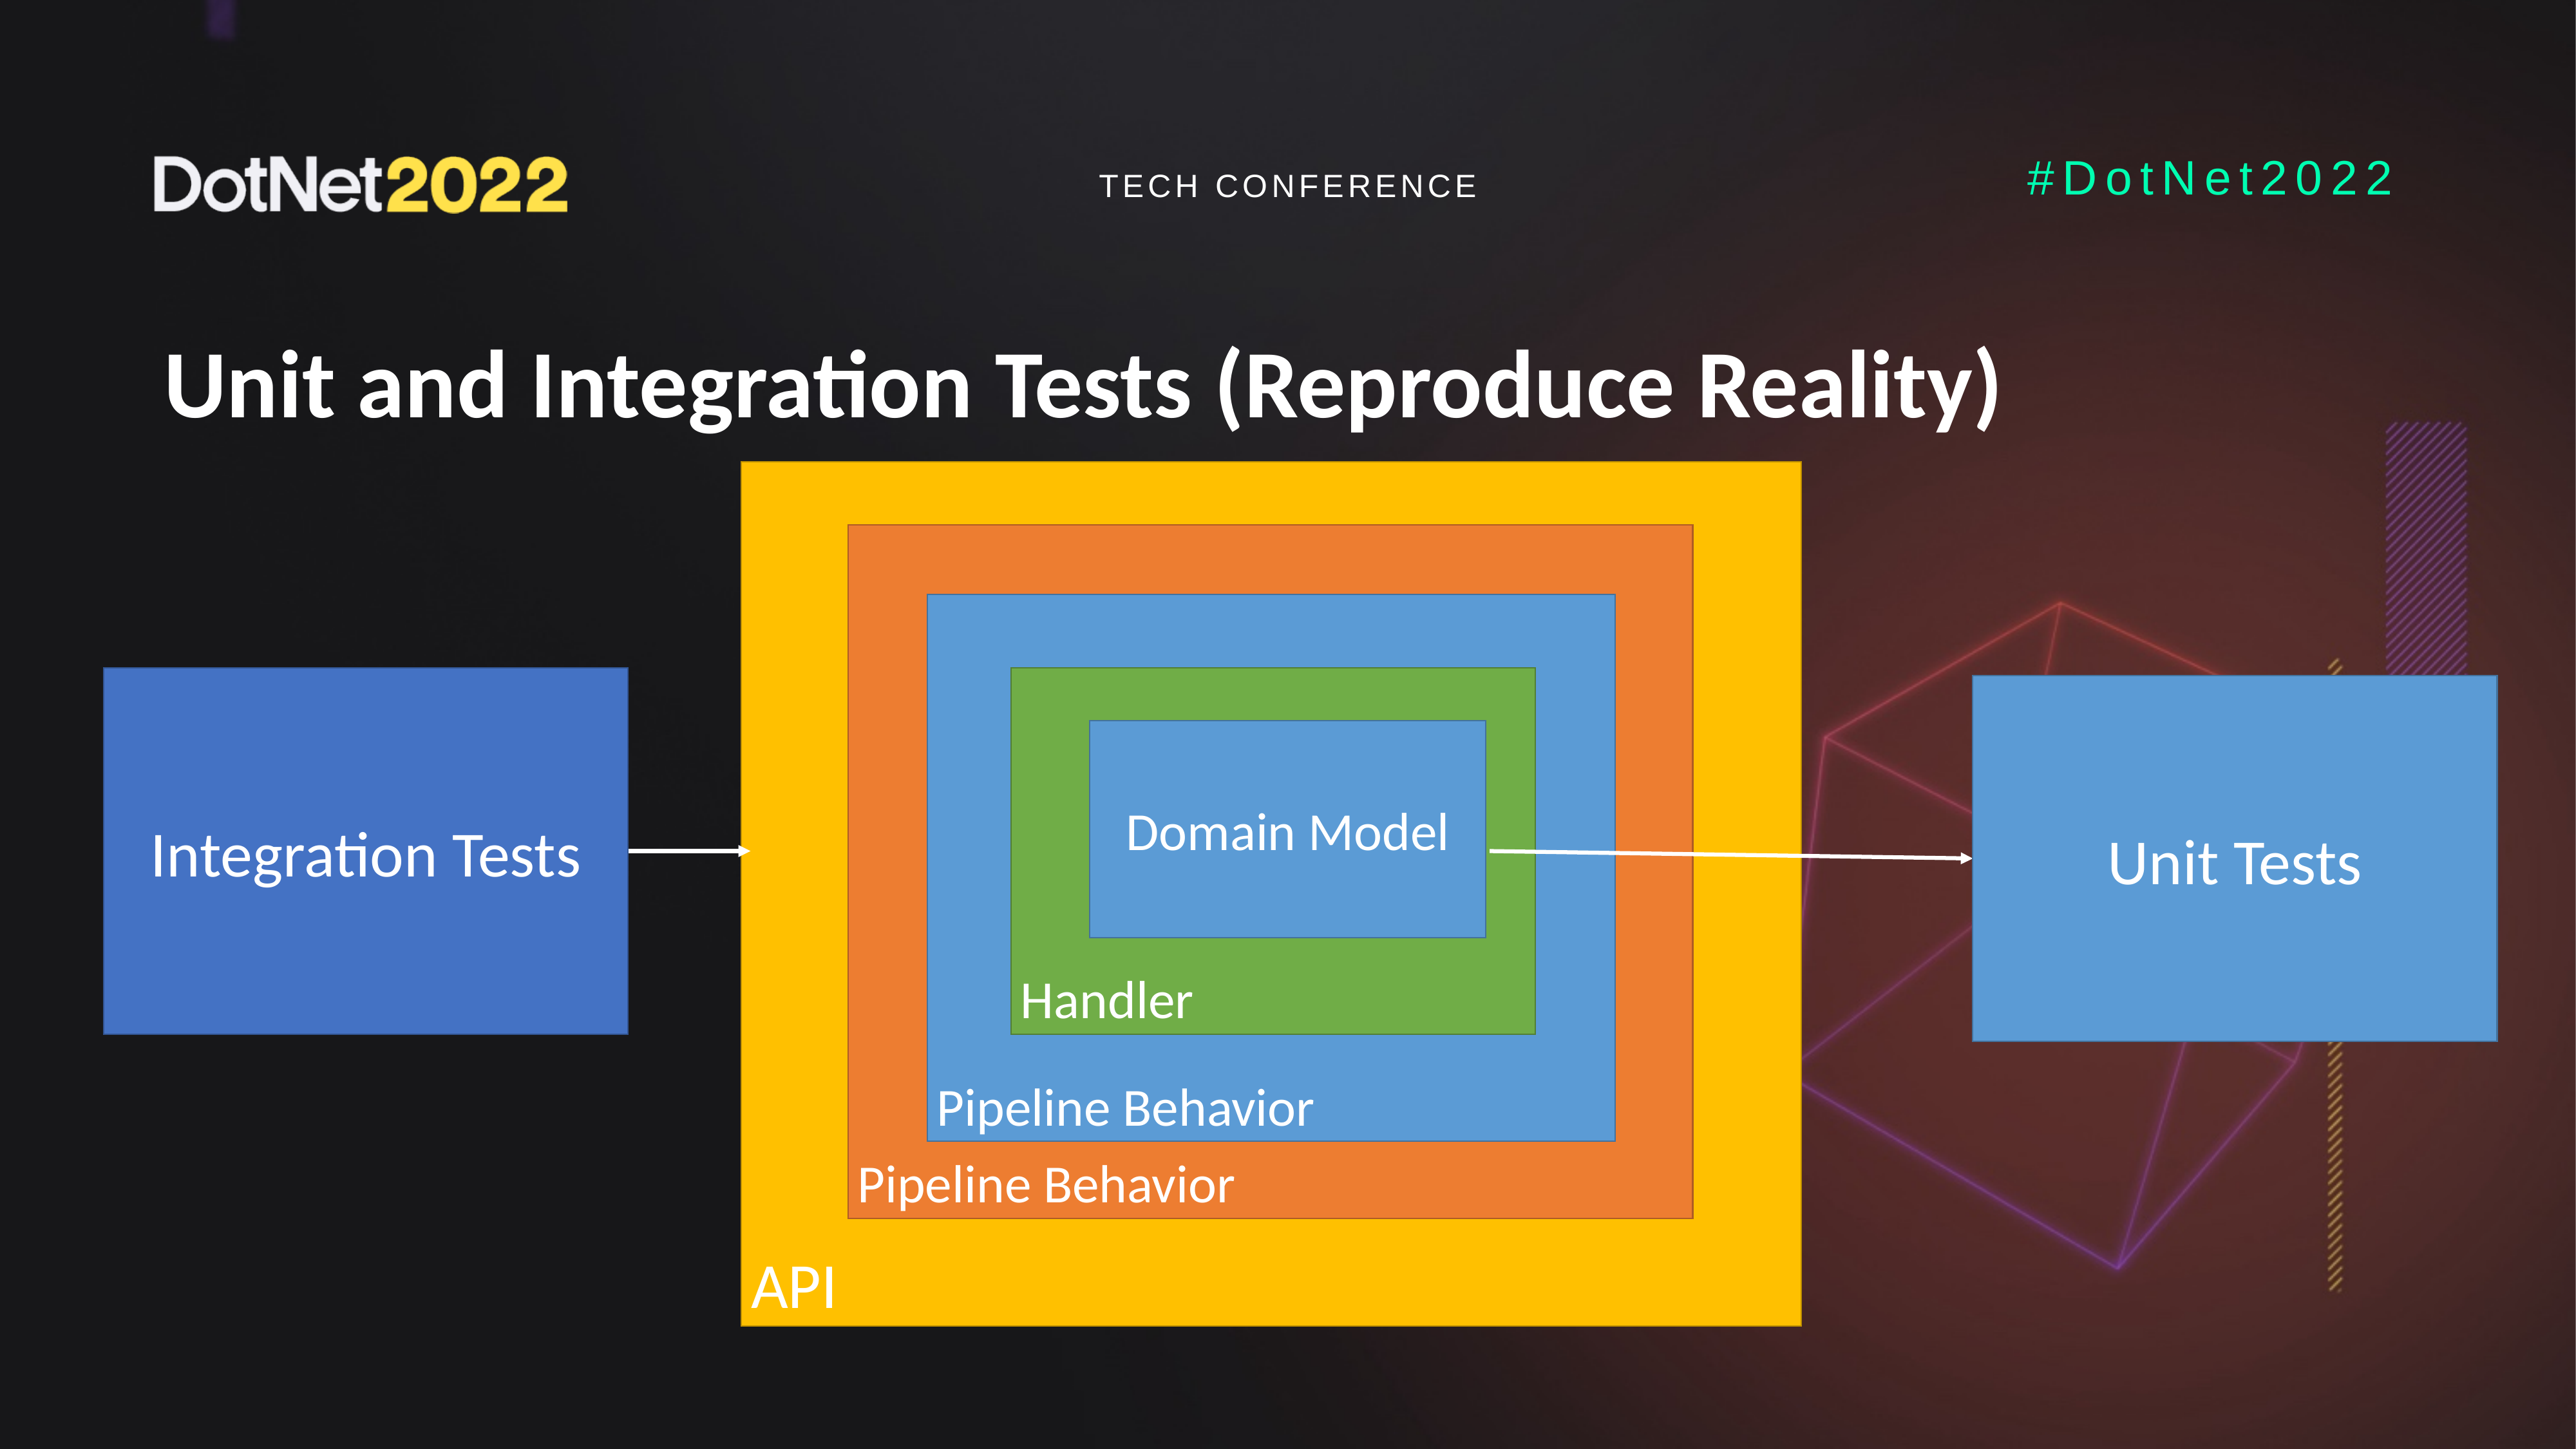

# Unit and Integration Tests (Reproduce Reality)
API
Pipeline Behavior
Pipeline Behavior
Integration Tests

Handler
Unit Tests
Domain Model